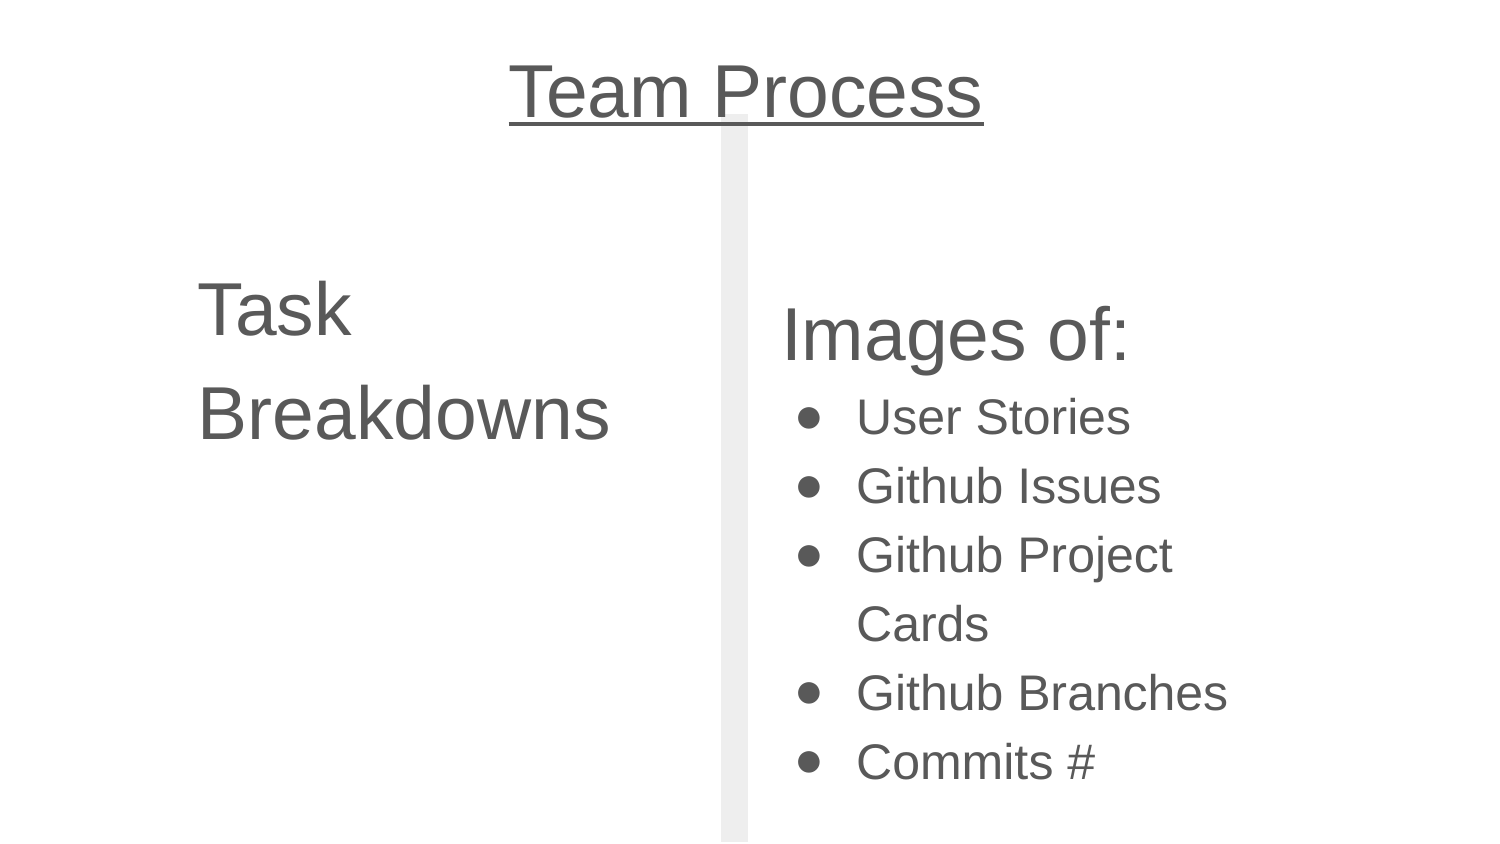

Team Process

Task Breakdowns

Images of:
User Stories
Github Issues
Github Project Cards
Github Branches
Commits #